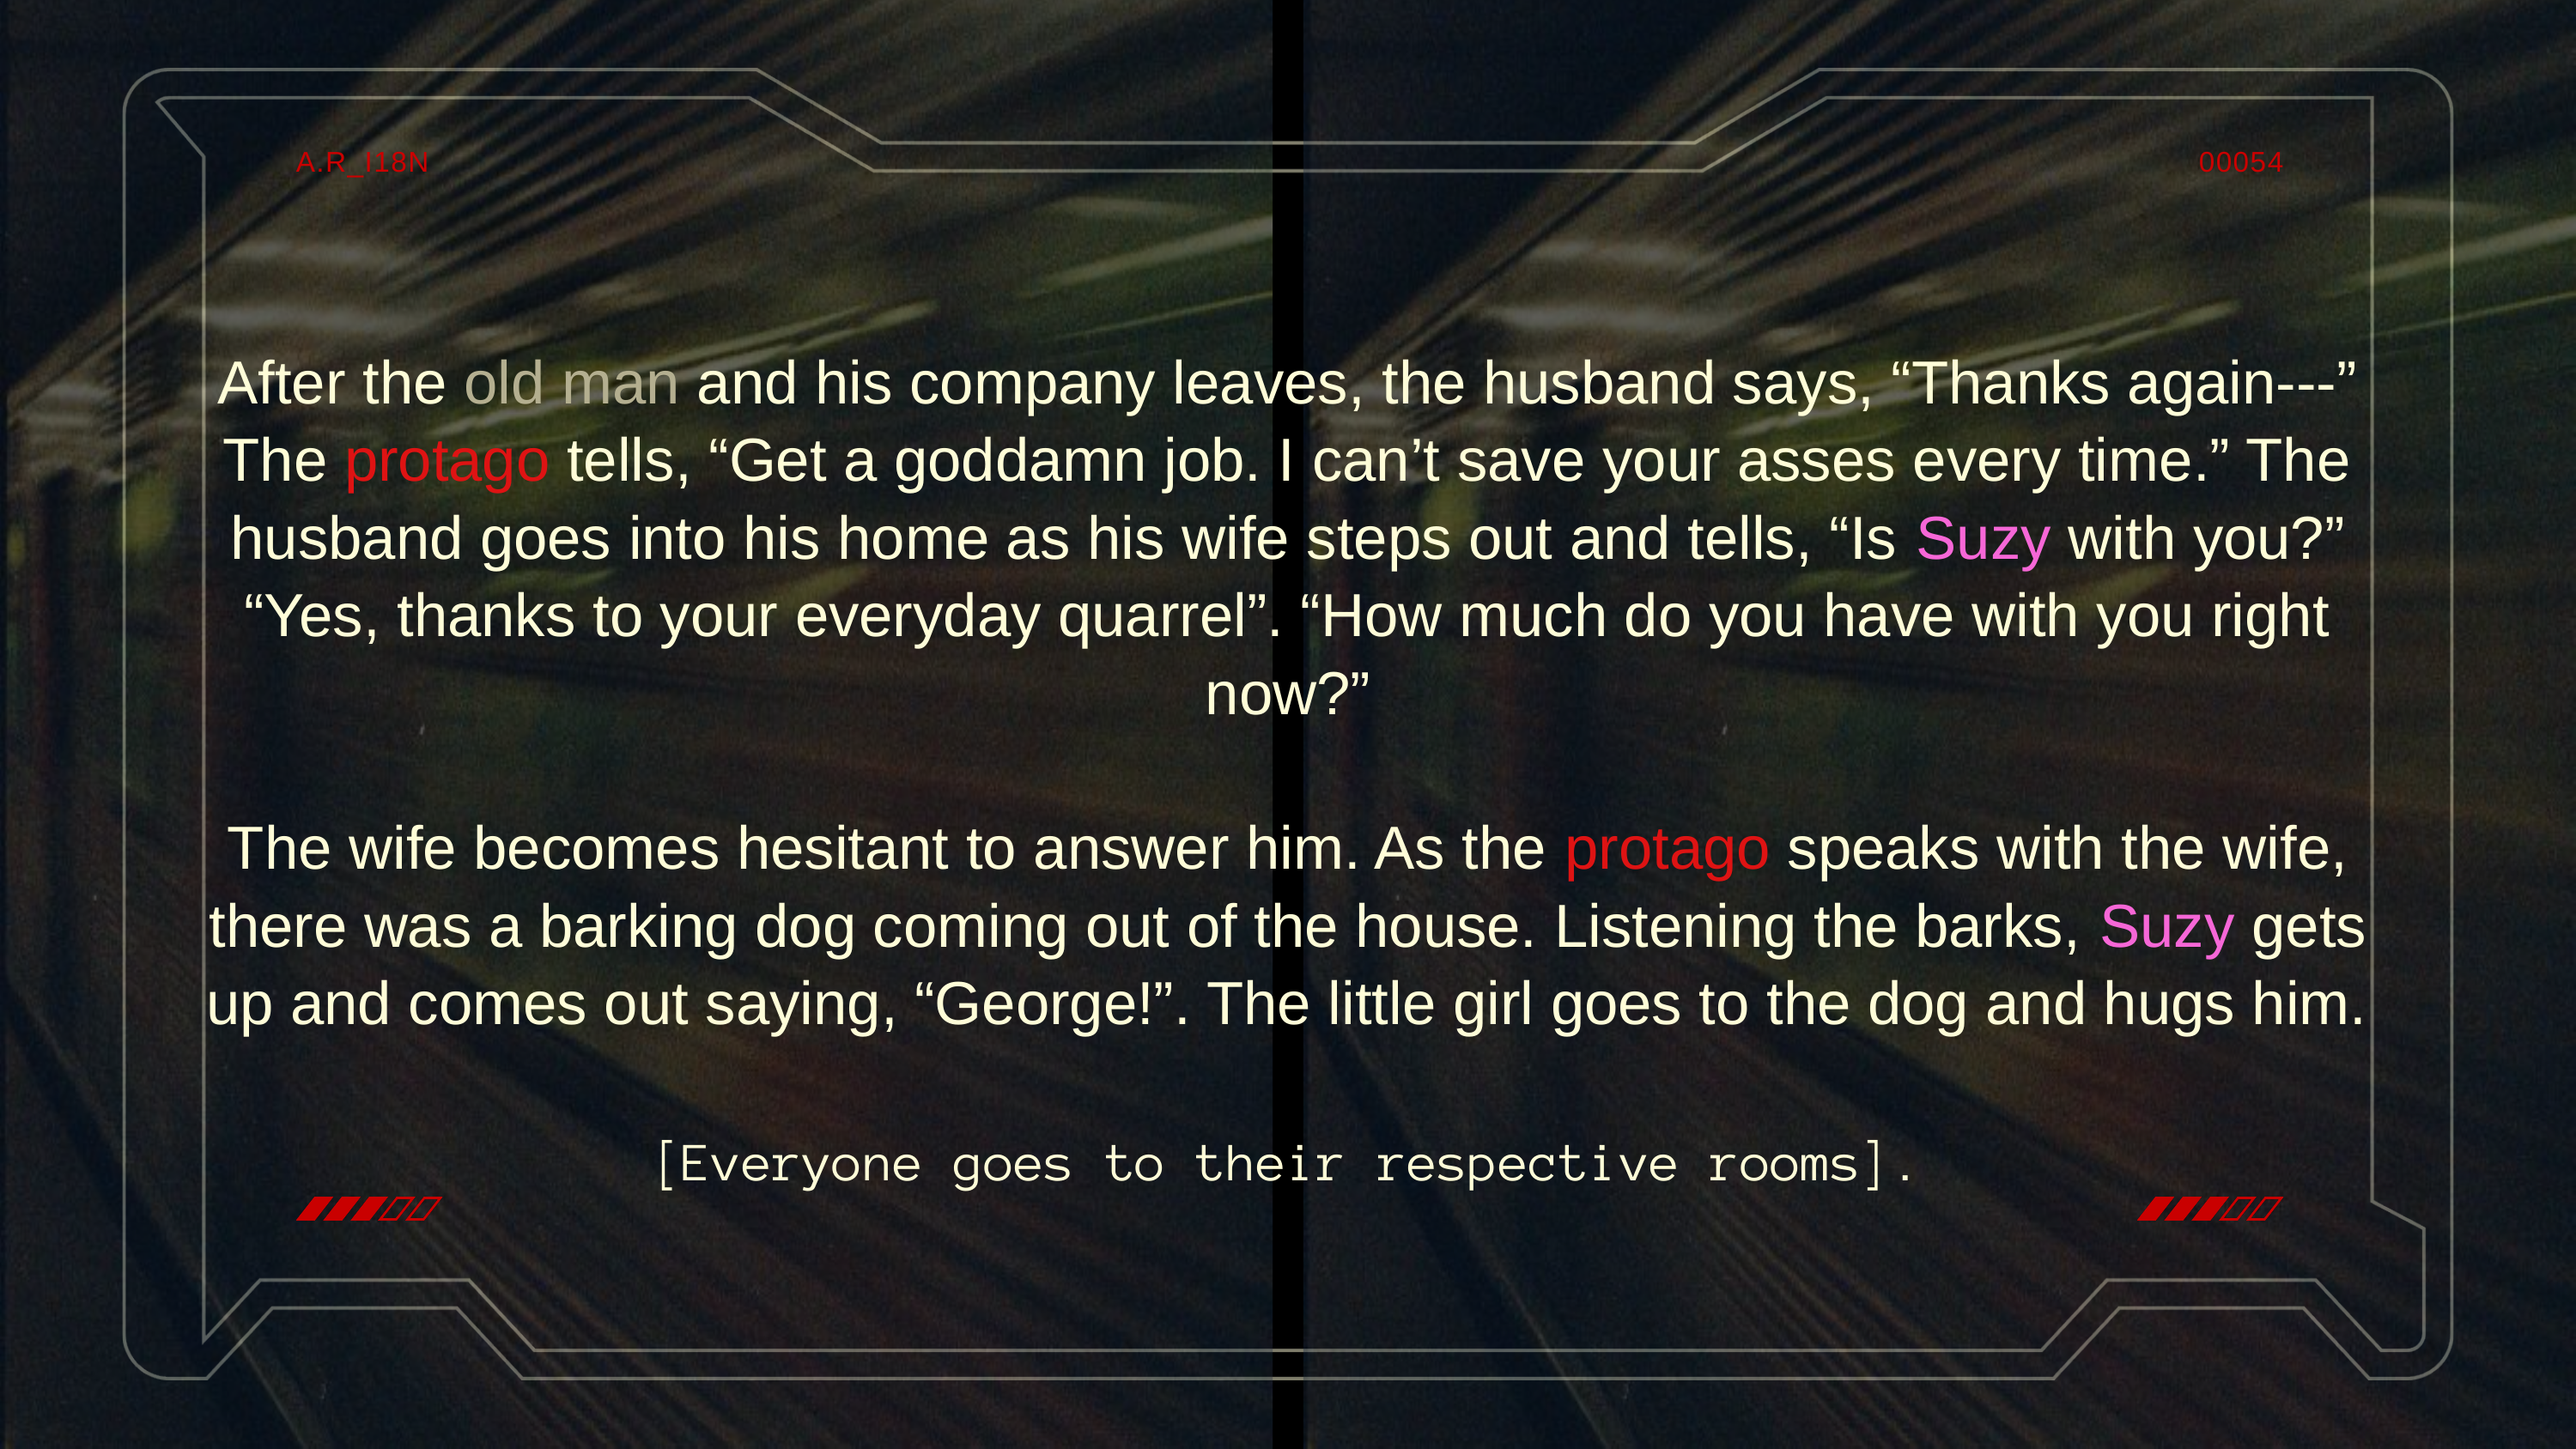

A.R_I18N
00054
After the old man and his company leaves, the husband says, “Thanks again---” The protago tells, “Get a goddamn job. I can’t save your asses every time.” The husband goes into his home as his wife steps out and tells, “Is Suzy with you?” “Yes, thanks to your everyday quarrel”. “How much do you have with you right now?”

The wife becomes hesitant to answer him. As the protago speaks with the wife, there was a barking dog coming out of the house. Listening the barks, Suzy gets up and comes out saying, “George!”. The little girl goes to the dog and hugs him.

[Everyone goes to their respective rooms].